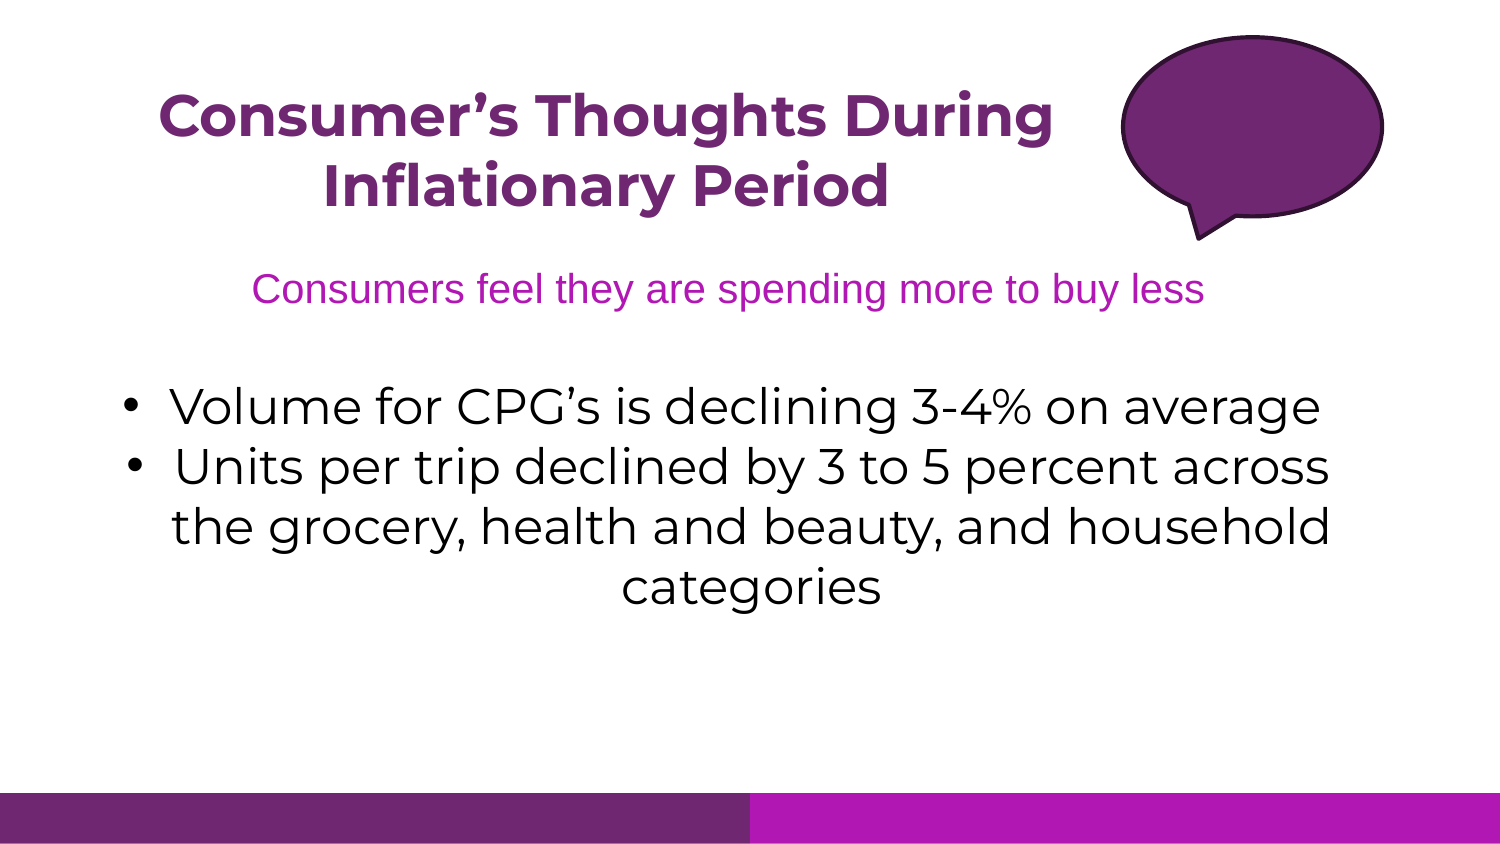

# Consumer’s Thoughts During Inflationary Period
Consumers feel they are spending more to buy less

Volume for CPG’s is declining 3-4% on average
Units per trip declined by 3 to 5 percent across the grocery, health and beauty, and household categories